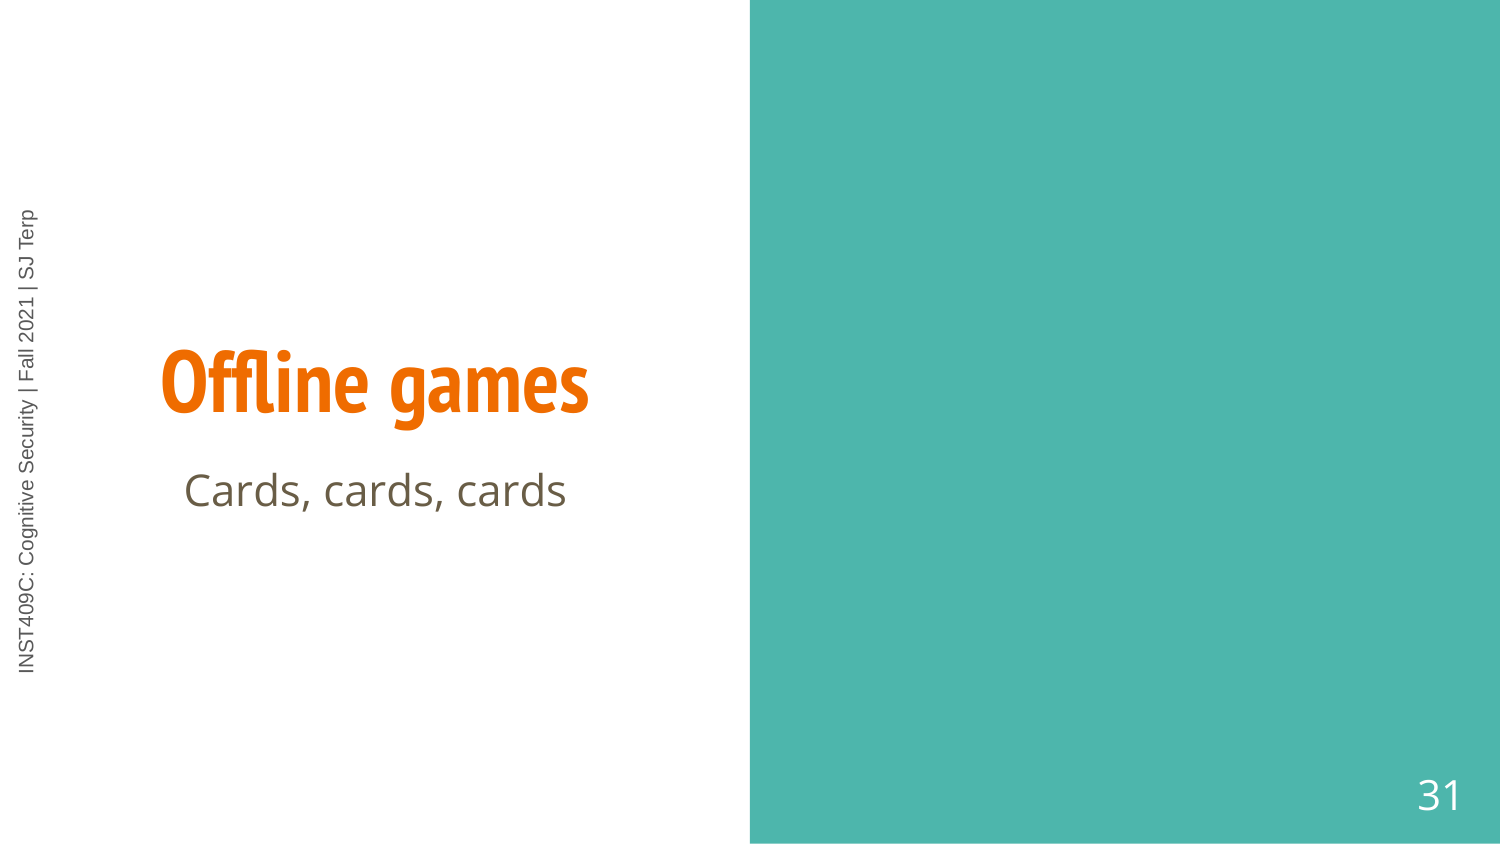

# Offline games
Cards, cards, cards
31